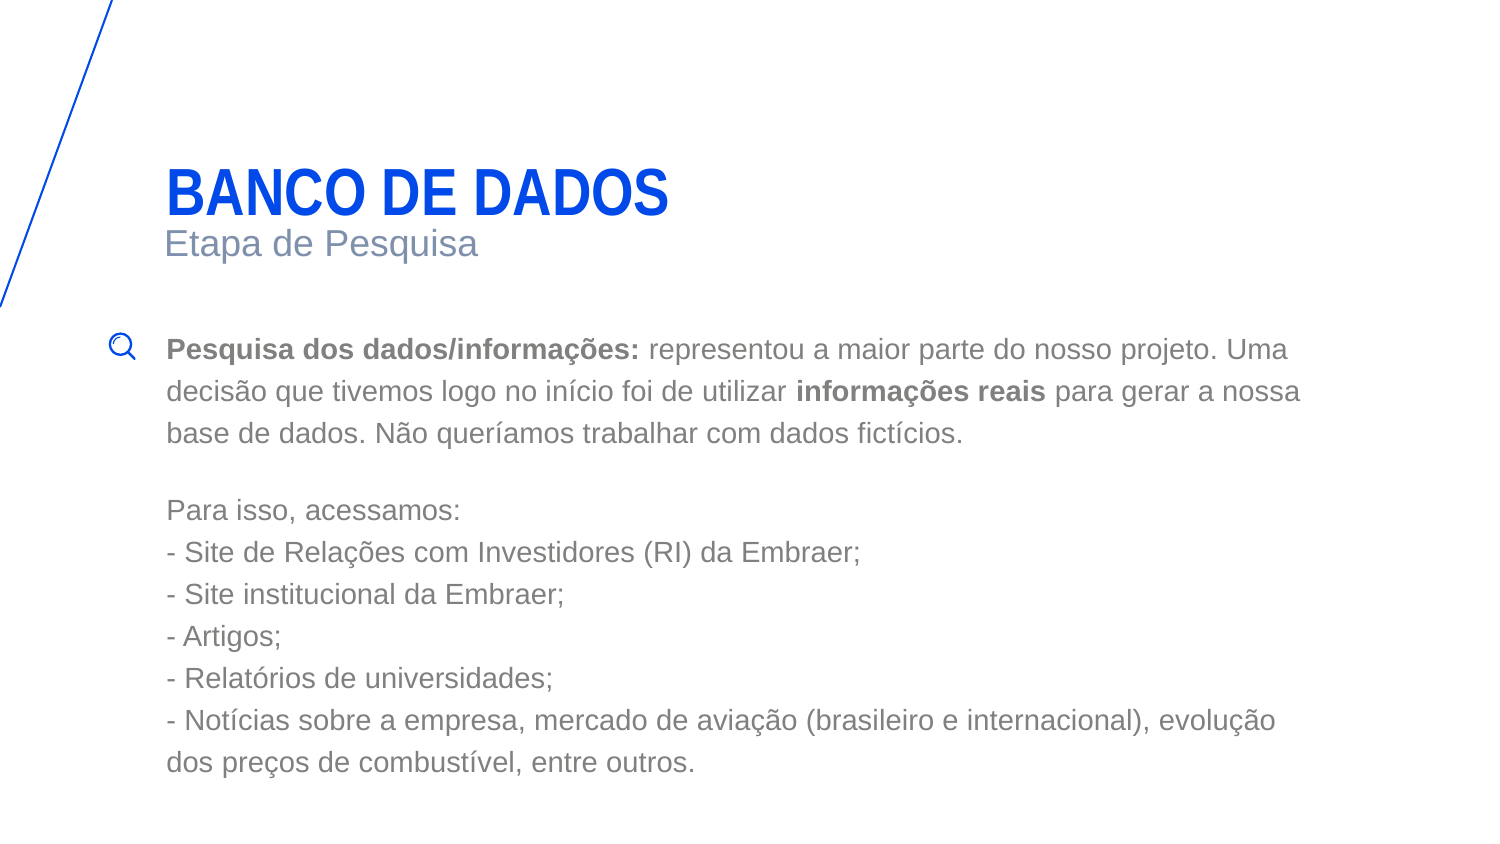

BANCO DE DADOS
Etapa de Pesquisa
Pesquisa dos dados/informações: representou a maior parte do nosso projeto. Uma decisão que tivemos logo no início foi de utilizar informações reais para gerar a nossa base de dados. Não queríamos trabalhar com dados fictícios.
Para isso, acessamos:
- Site de Relações com Investidores (RI) da Embraer;
- Site institucional da Embraer;
- Artigos;
- Relatórios de universidades;
- Notícias sobre a empresa, mercado de aviação (brasileiro e internacional), evolução dos preços de combustível, entre outros.